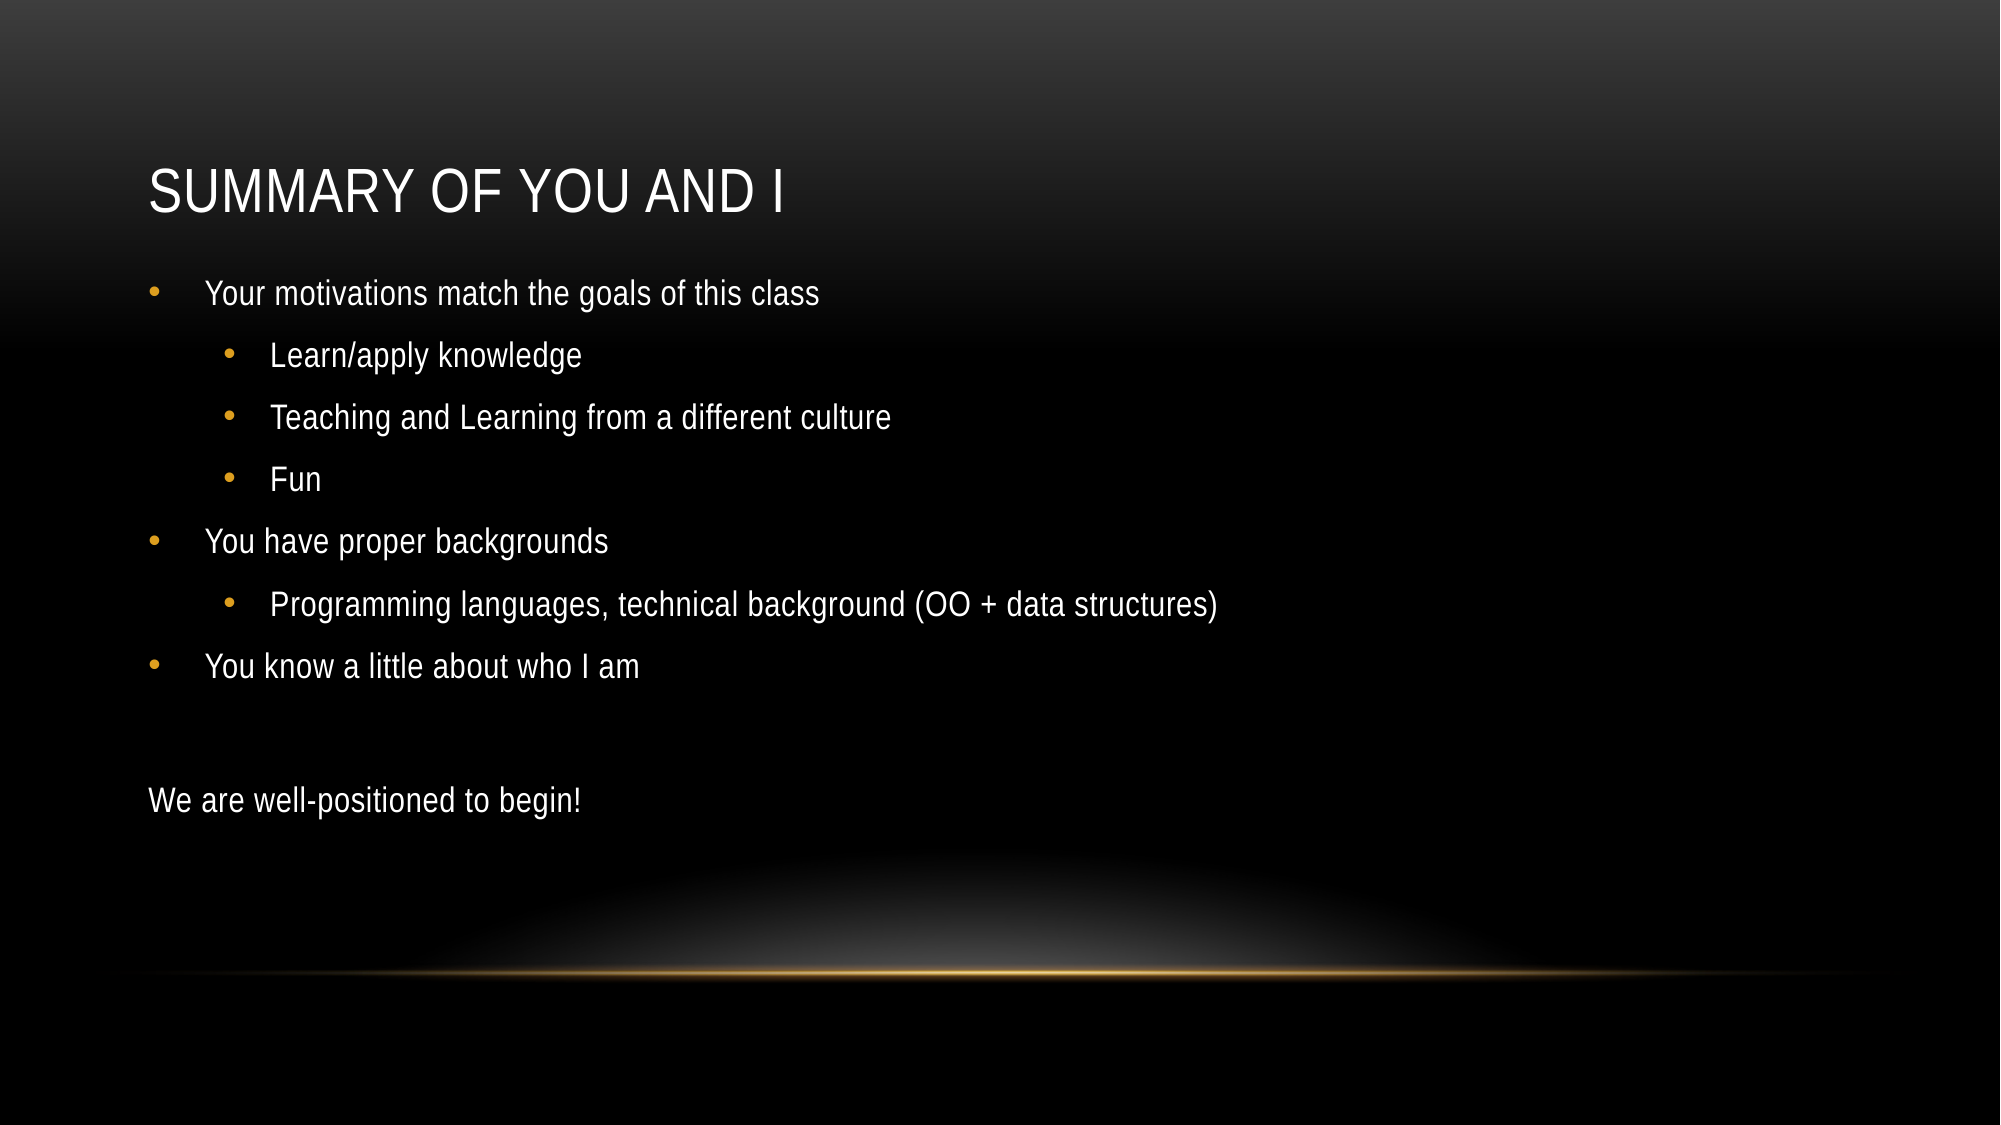

# Summary of you and I
Your motivations match the goals of this class
Learn/apply knowledge
Teaching and Learning from a different culture
Fun
You have proper backgrounds
Programming languages, technical background (OO + data structures)
You know a little about who I am

We are well-positioned to begin!